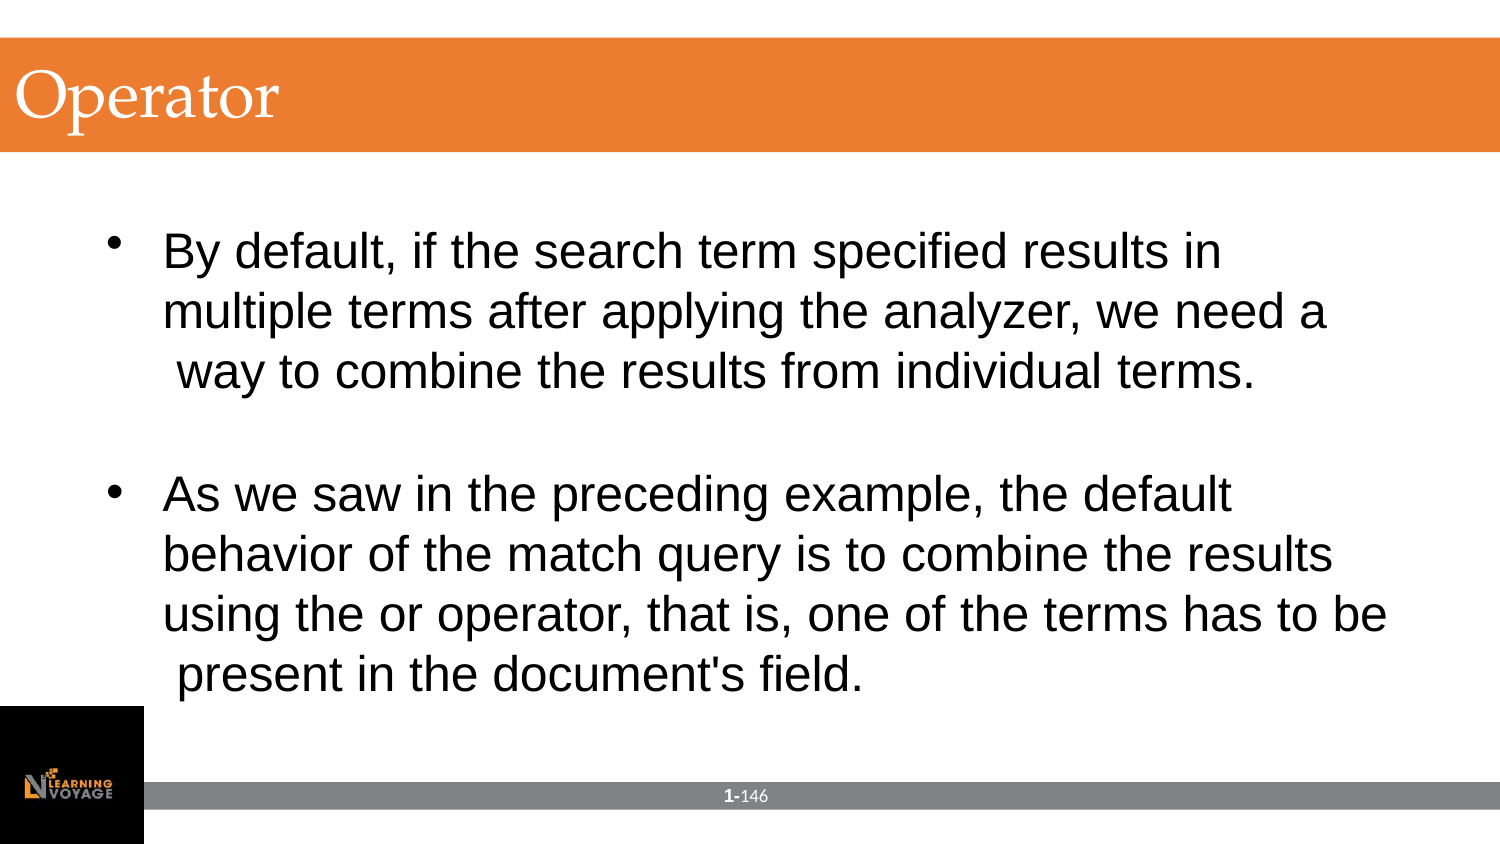

# Operator
By default, if the search term specified results in  multiple terms after applying the analyzer, we need a  way to combine the results from individual terms.

As we saw in the preceding example, the default  behavior of the match query is to combine the results  using the or operator, that is, one of the terms has to be  present in the document's field.
1-146